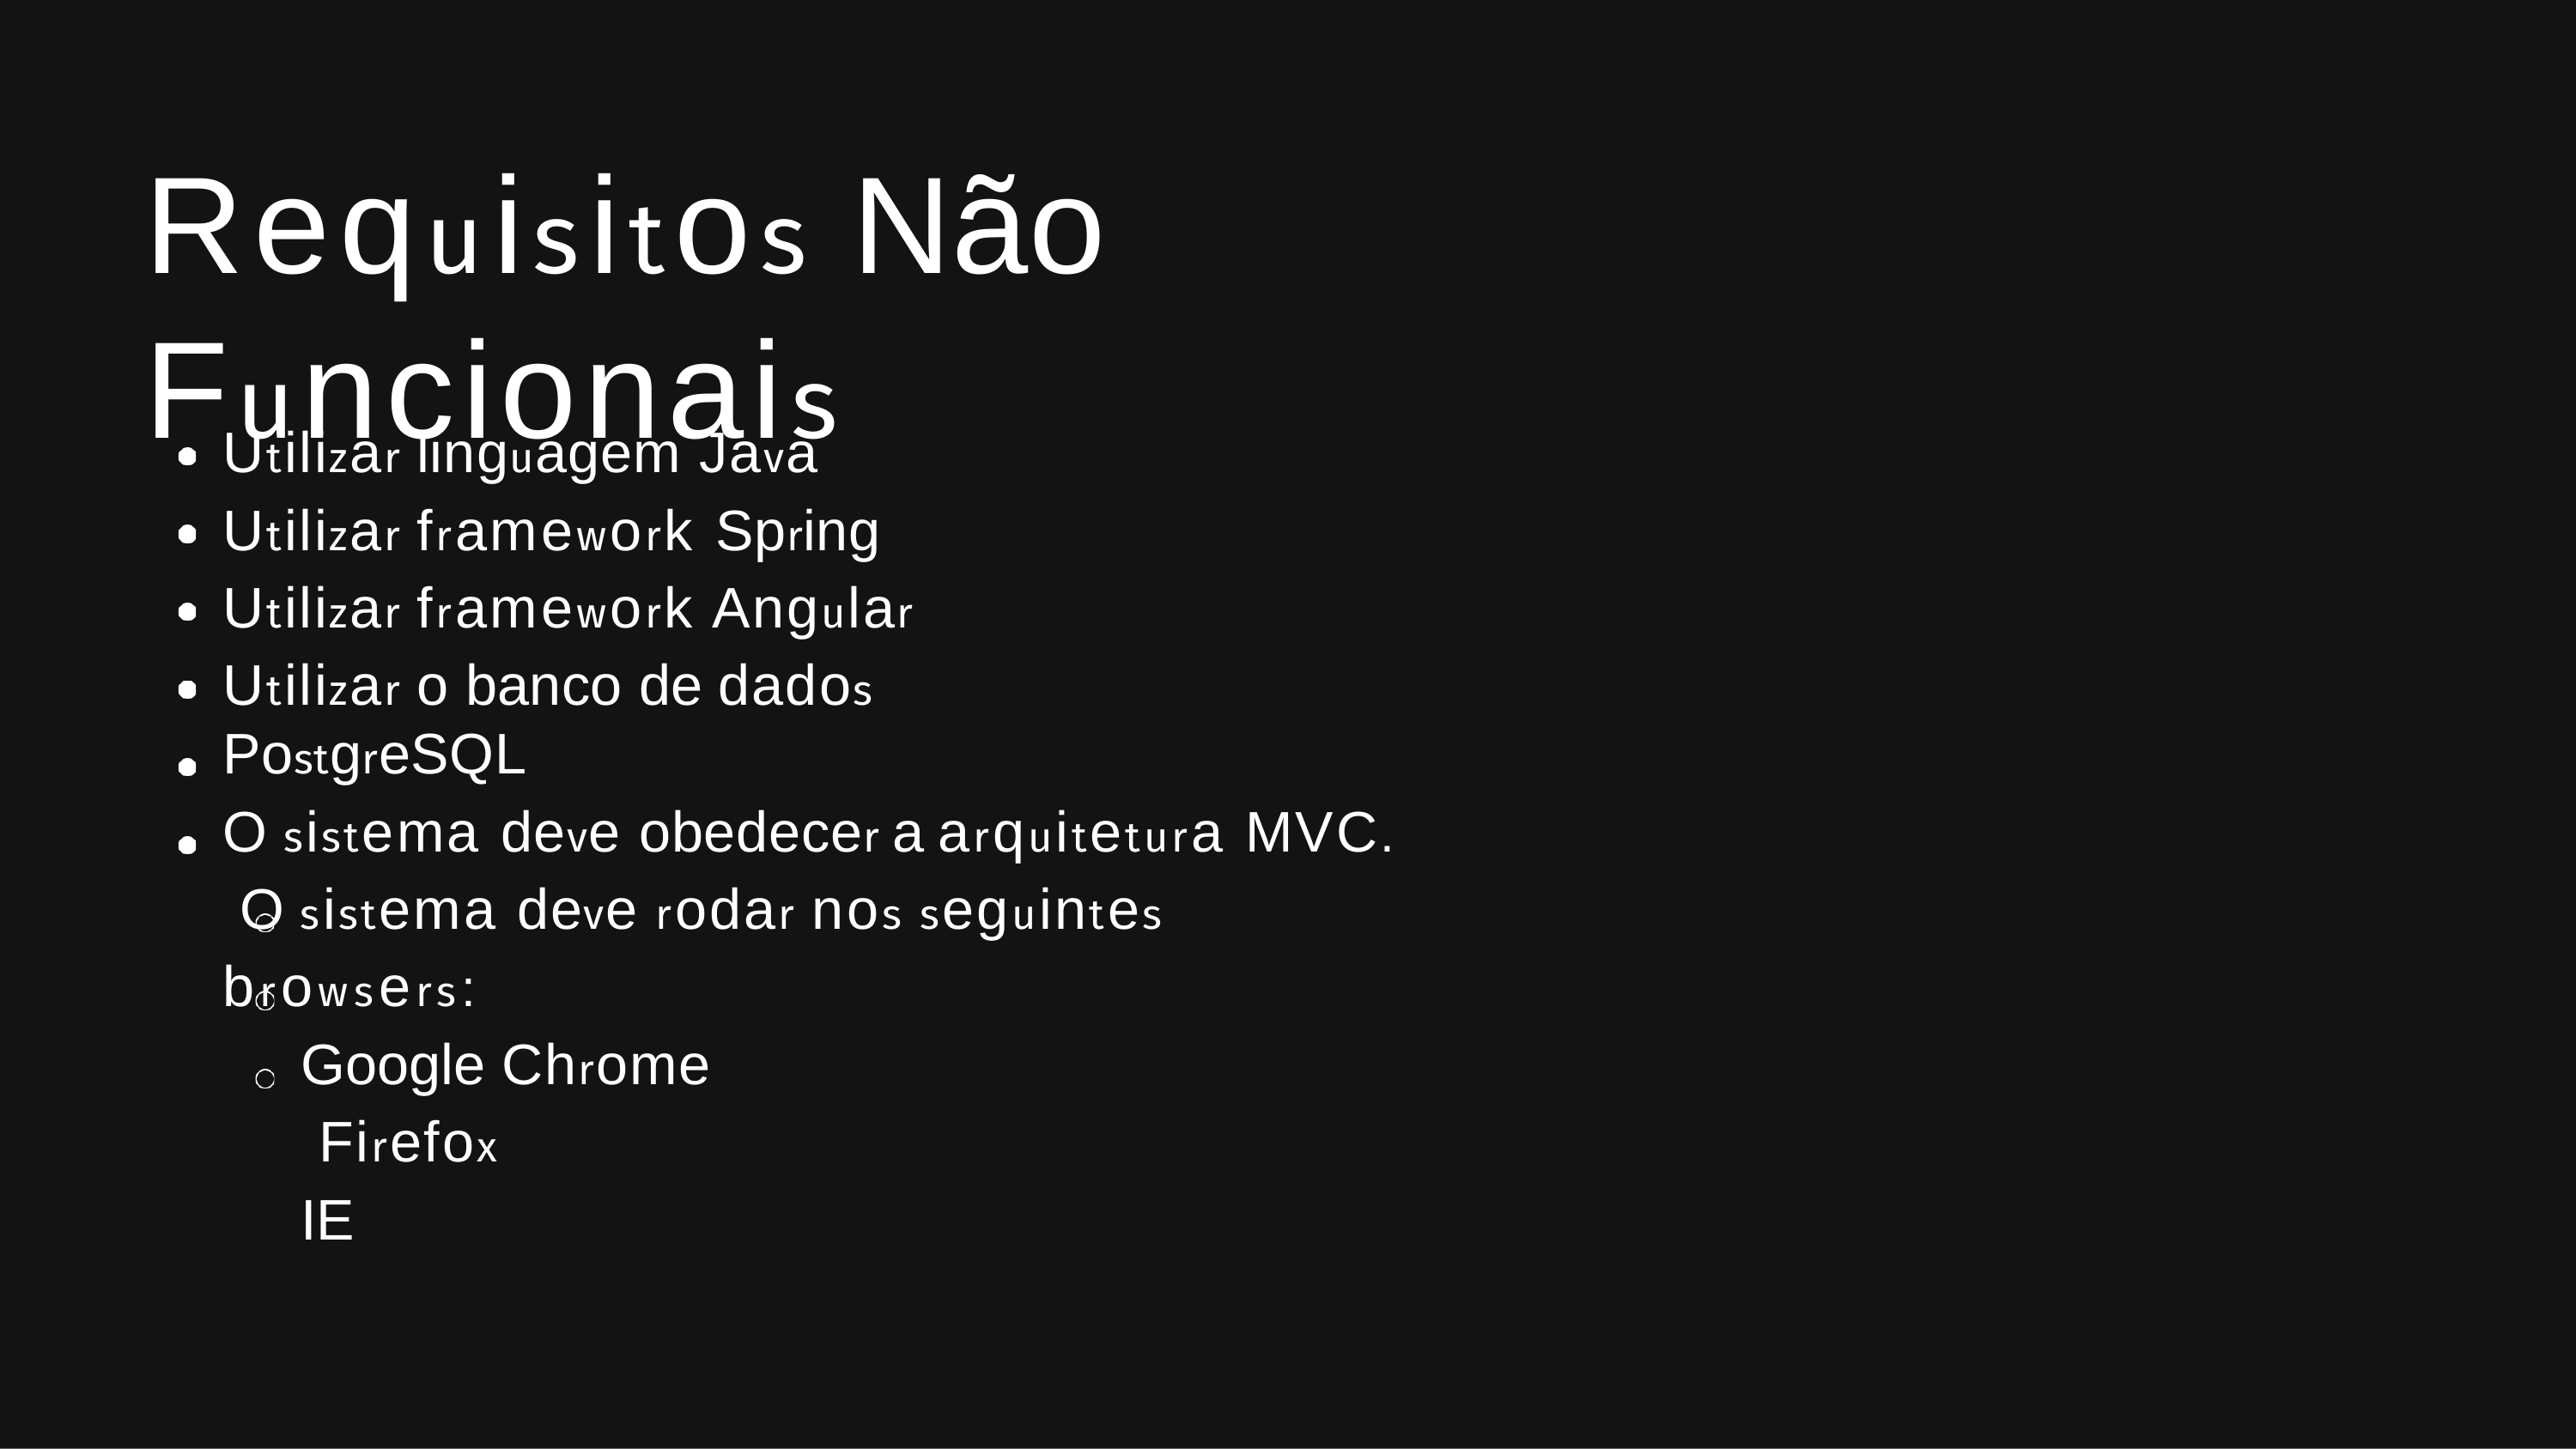

# Requisitos Não Funcionais
Utilizar linguagem Java  Utilizar framework Spring  Utilizar framework Angular
Utilizar o banco de dados PostgreSQL
O sistema deve obedecer a arquitetura MVC.  O sistema deve rodar nos seguintes browsers:
Google Chrome  Firefox
IE